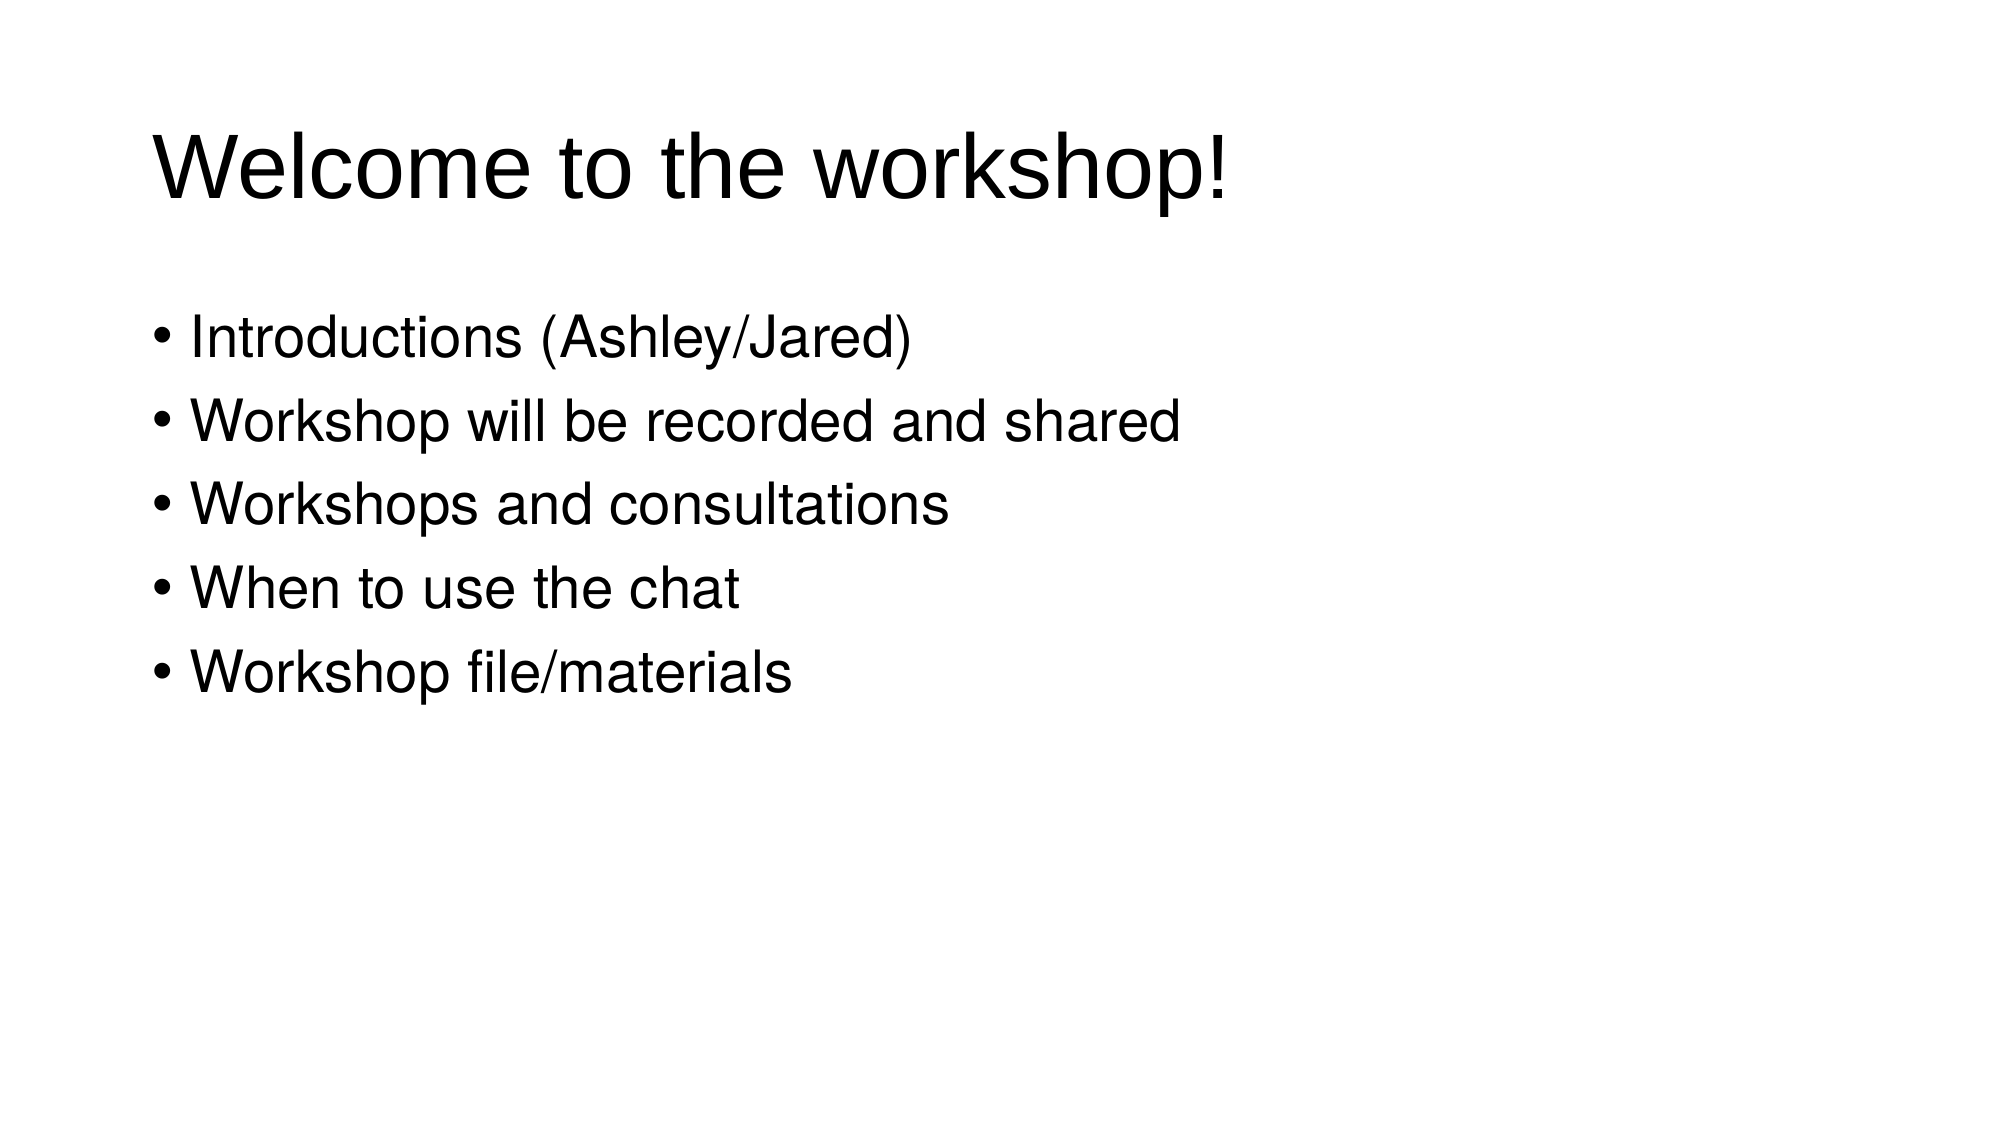

# Welcome to the workshop!
Introductions (Ashley/Jared)
Workshop will be recorded and shared
Workshops and consultations
When to use the chat
Workshop file/materials